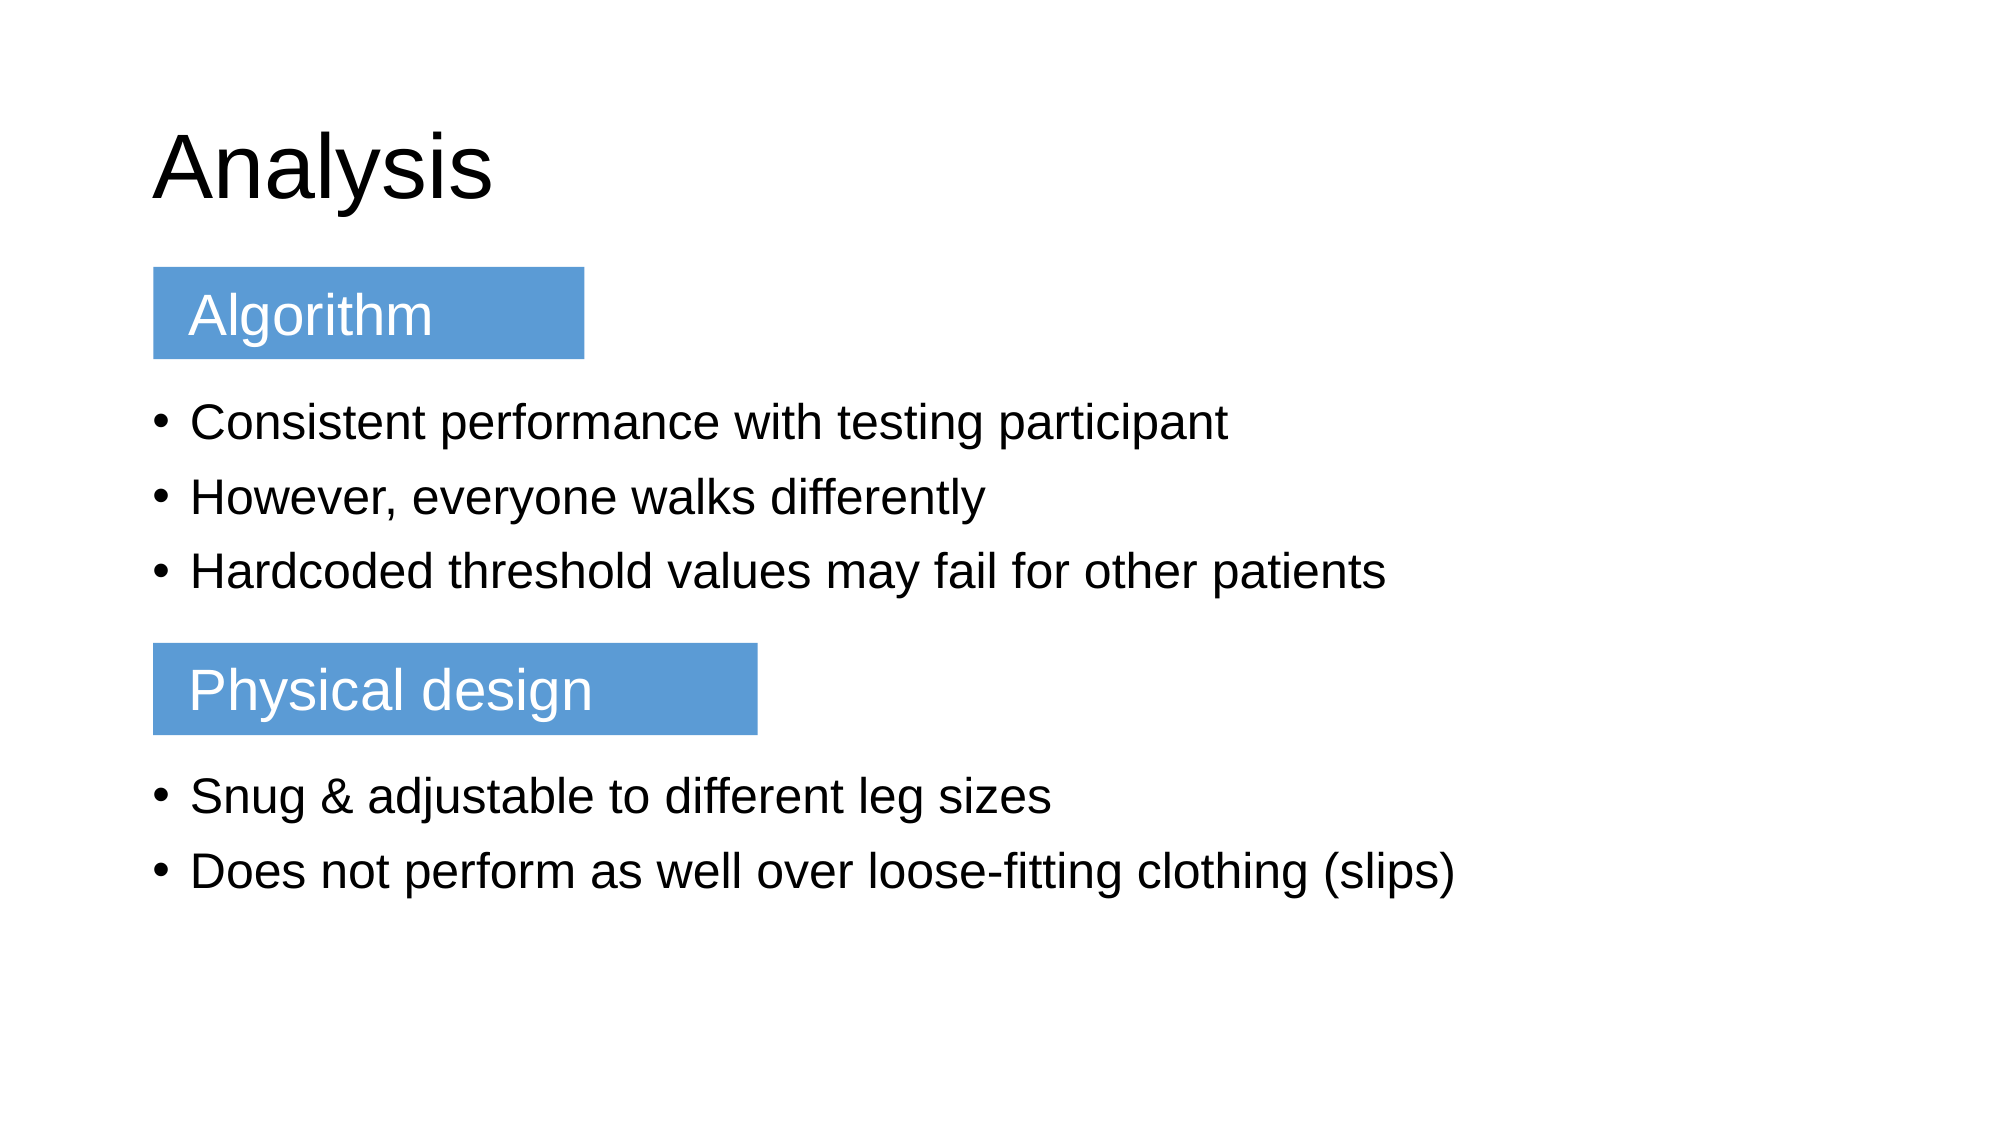

# Analysis

Algorithm

Consistent performance with testing participant
However, everyone walks differently
Hardcoded threshold values may fail for other patients

Snug & adjustable to different leg sizes
Does not perform as well over loose-fitting clothing (slips)

Physical design